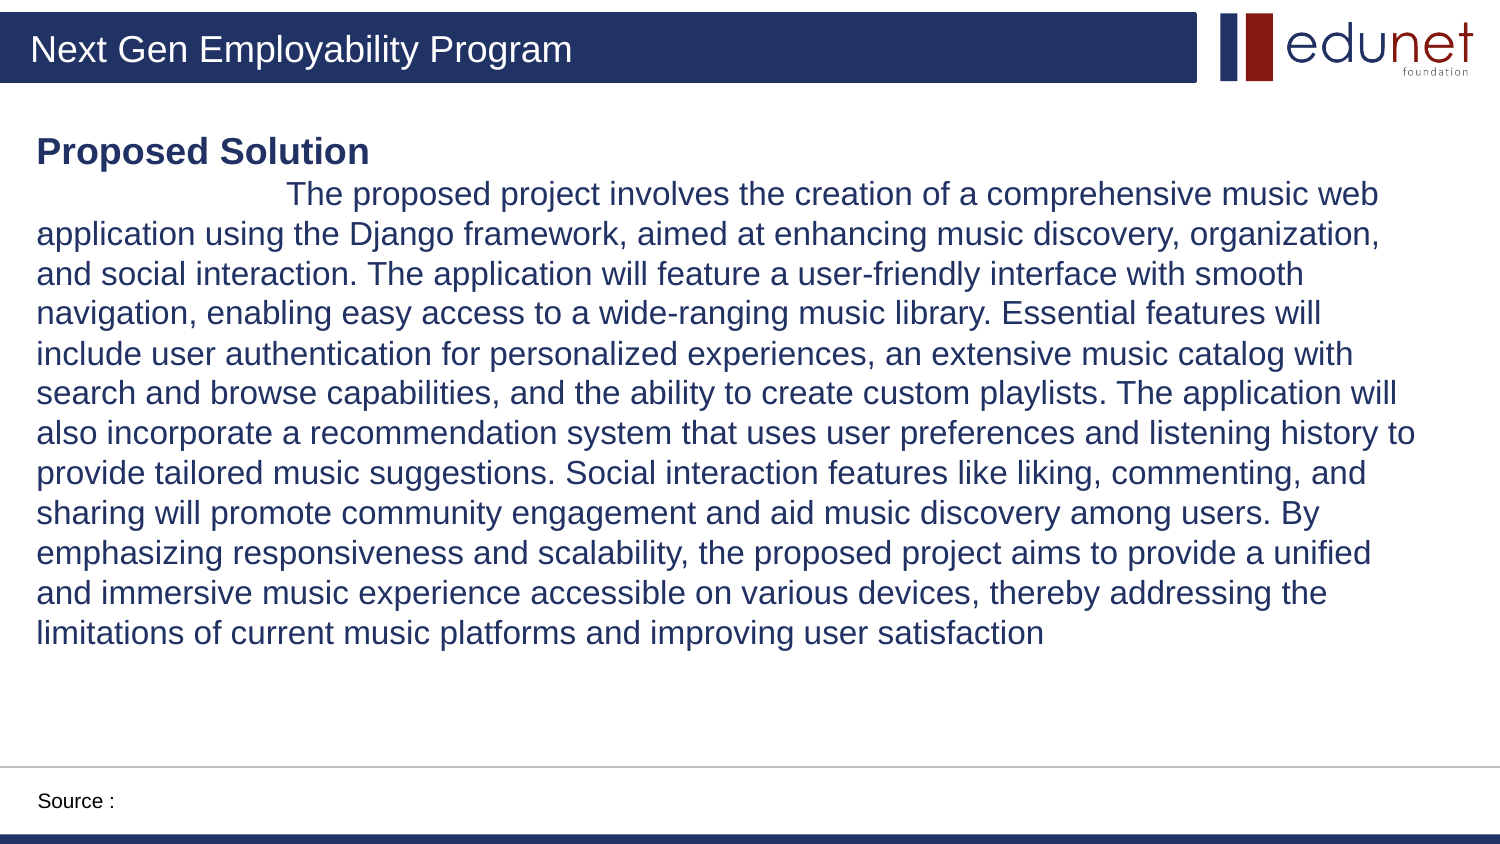

# Proposed Solution
                           The proposed project involves the creation of a comprehensive music web application using the Django framework, aimed at enhancing music discovery, organization, and social interaction. The application will feature a user-friendly interface with smooth navigation, enabling easy access to a wide-ranging music library. Essential features will include user authentication for personalized experiences, an extensive music catalog with search and browse capabilities, and the ability to create custom playlists. The application will also incorporate a recommendation system that uses user preferences and listening history to provide tailored music suggestions. Social interaction features like liking, commenting, and sharing will promote community engagement and aid music discovery among users. By emphasizing responsiveness and scalability, the proposed project aims to provide a unified and immersive music experience accessible on various devices, thereby addressing the limitations of current music platforms and improving user satisfaction
.
Source :